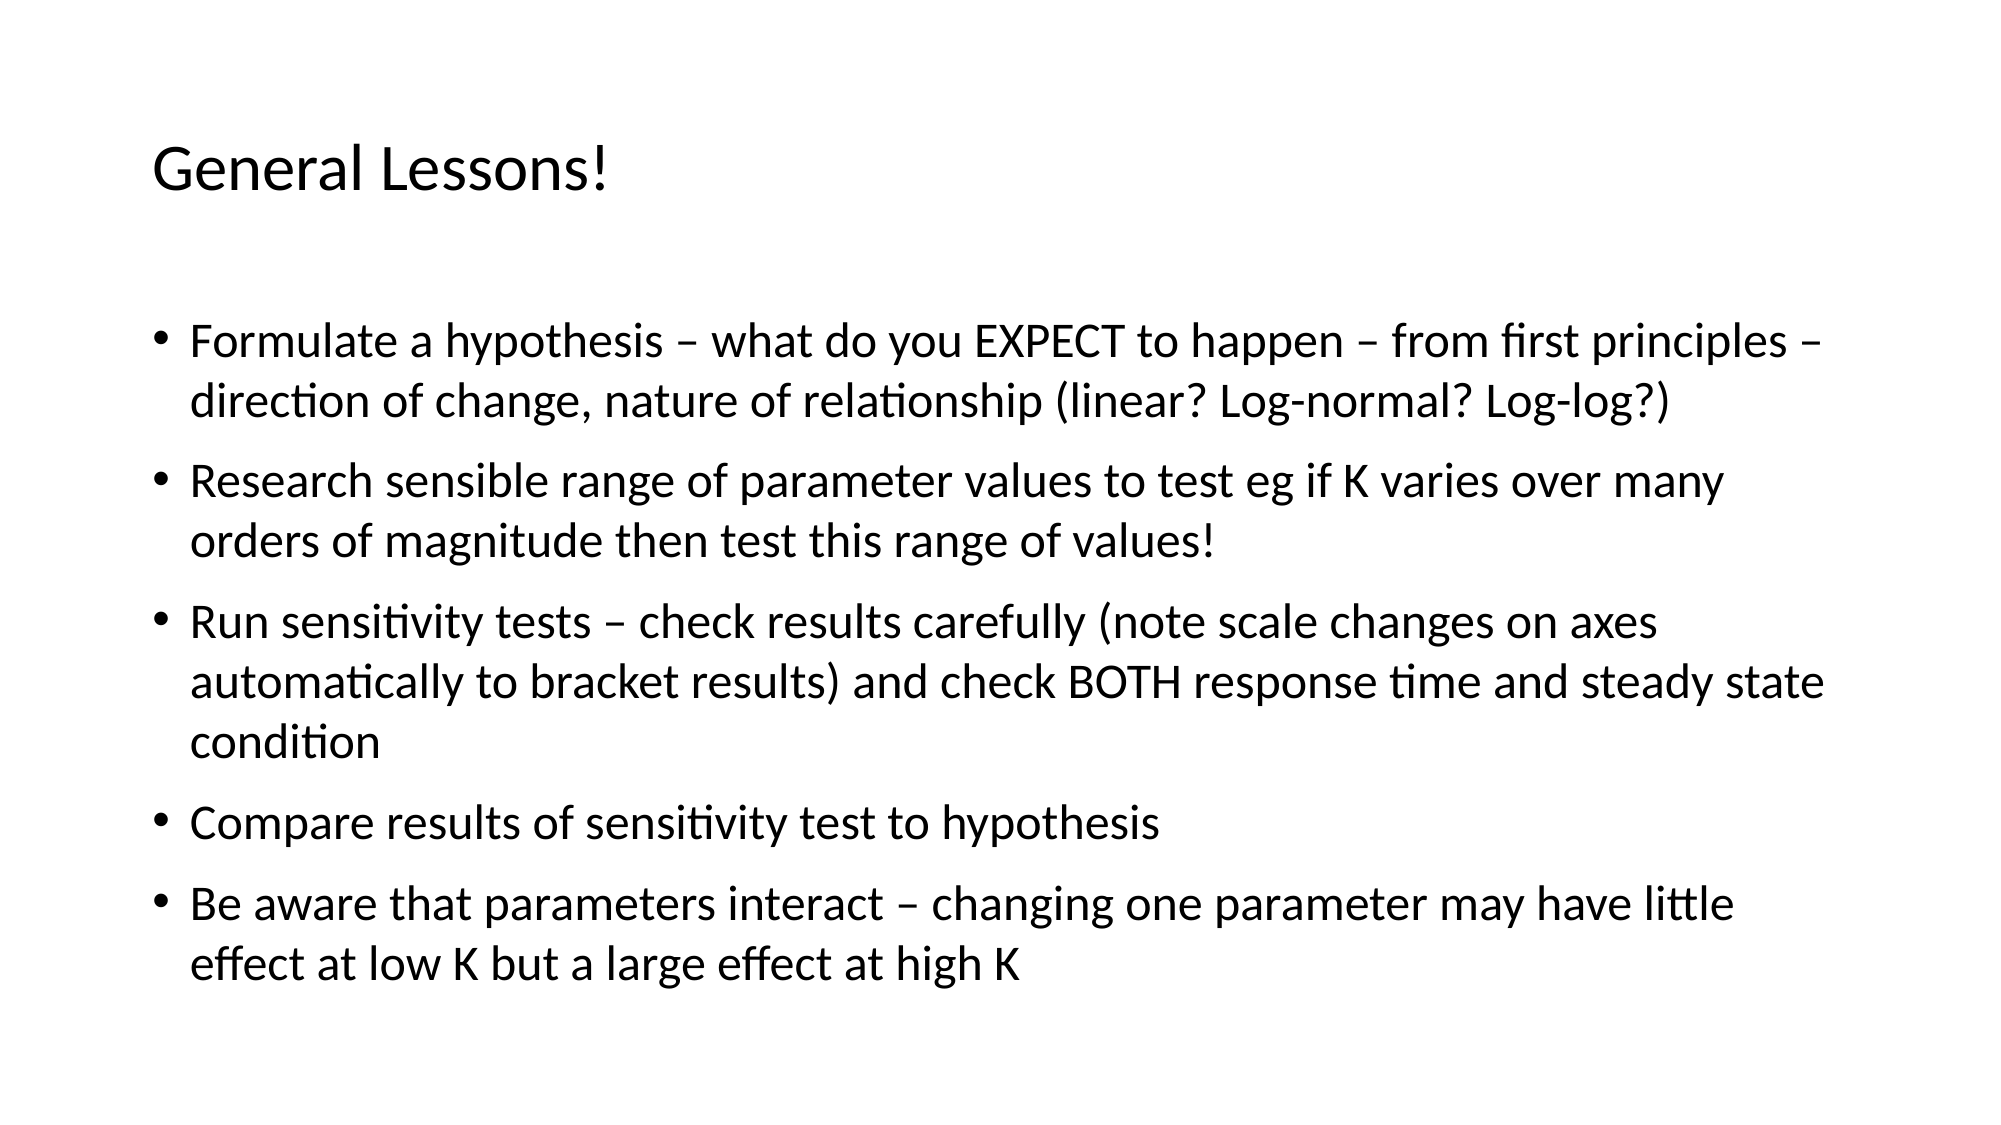

# General Lessons!
Formulate a hypothesis – what do you EXPECT to happen – from first principles – direction of change, nature of relationship (linear? Log-normal? Log-log?)
Research sensible range of parameter values to test eg if K varies over many orders of magnitude then test this range of values!
Run sensitivity tests – check results carefully (note scale changes on axes automatically to bracket results) and check BOTH response time and steady state condition
Compare results of sensitivity test to hypothesis
Be aware that parameters interact – changing one parameter may have little effect at low K but a large effect at high K